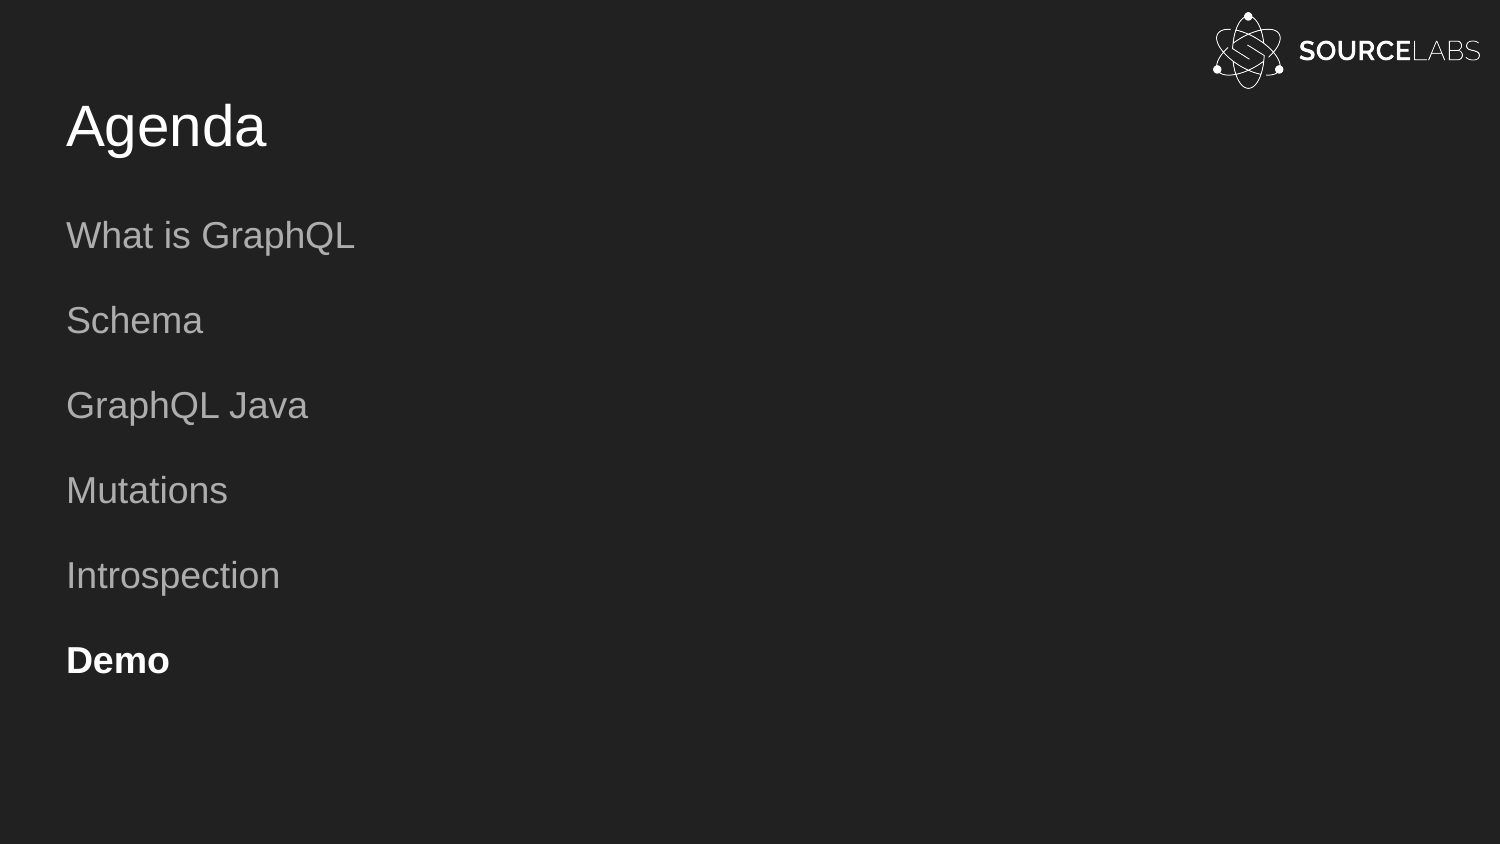

# Agenda
What is GraphQL
Schema
GraphQL Java
Mutations
Introspection
Demo